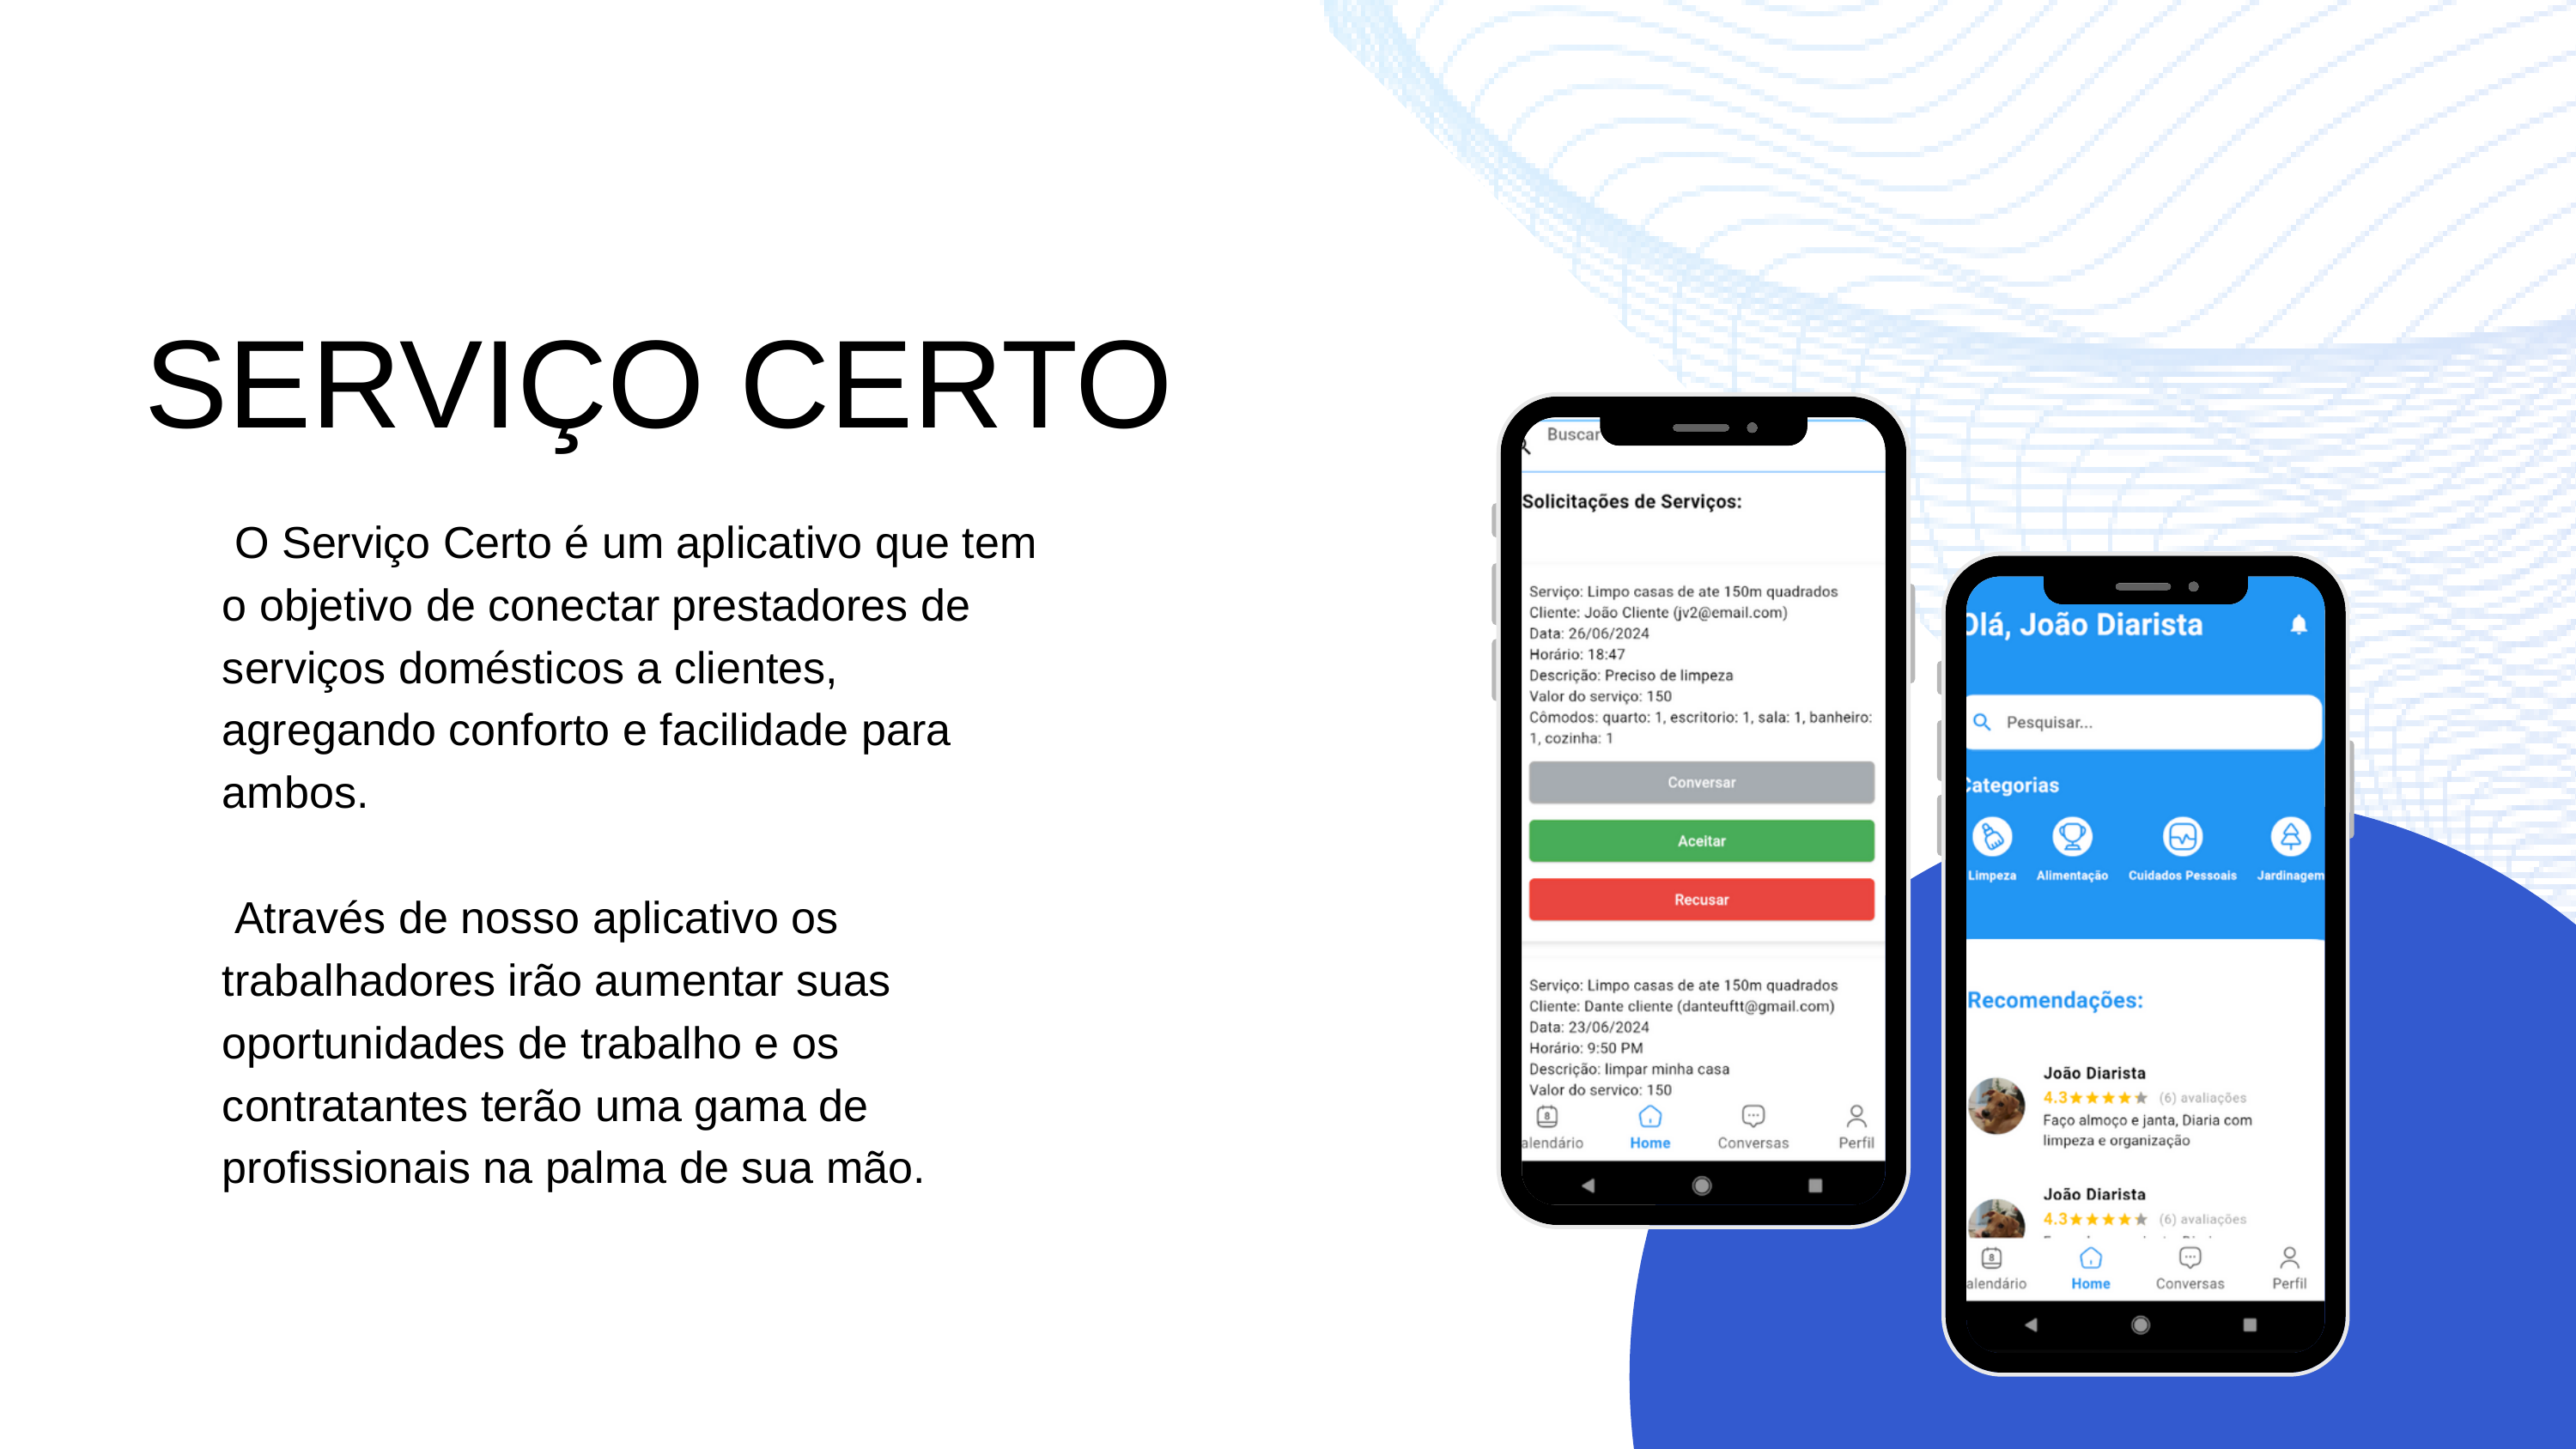

SERVIÇO CERTO

 O Serviço Certo é um aplicativo que tem o objetivo de conectar prestadores de serviços domésticos a clientes, agregando conforto e facilidade para ambos.

 Através de nosso aplicativo os trabalhadores irão aumentar suas oportunidades de trabalho e os contratantes terão uma gama de profissionais na palma de sua mão.